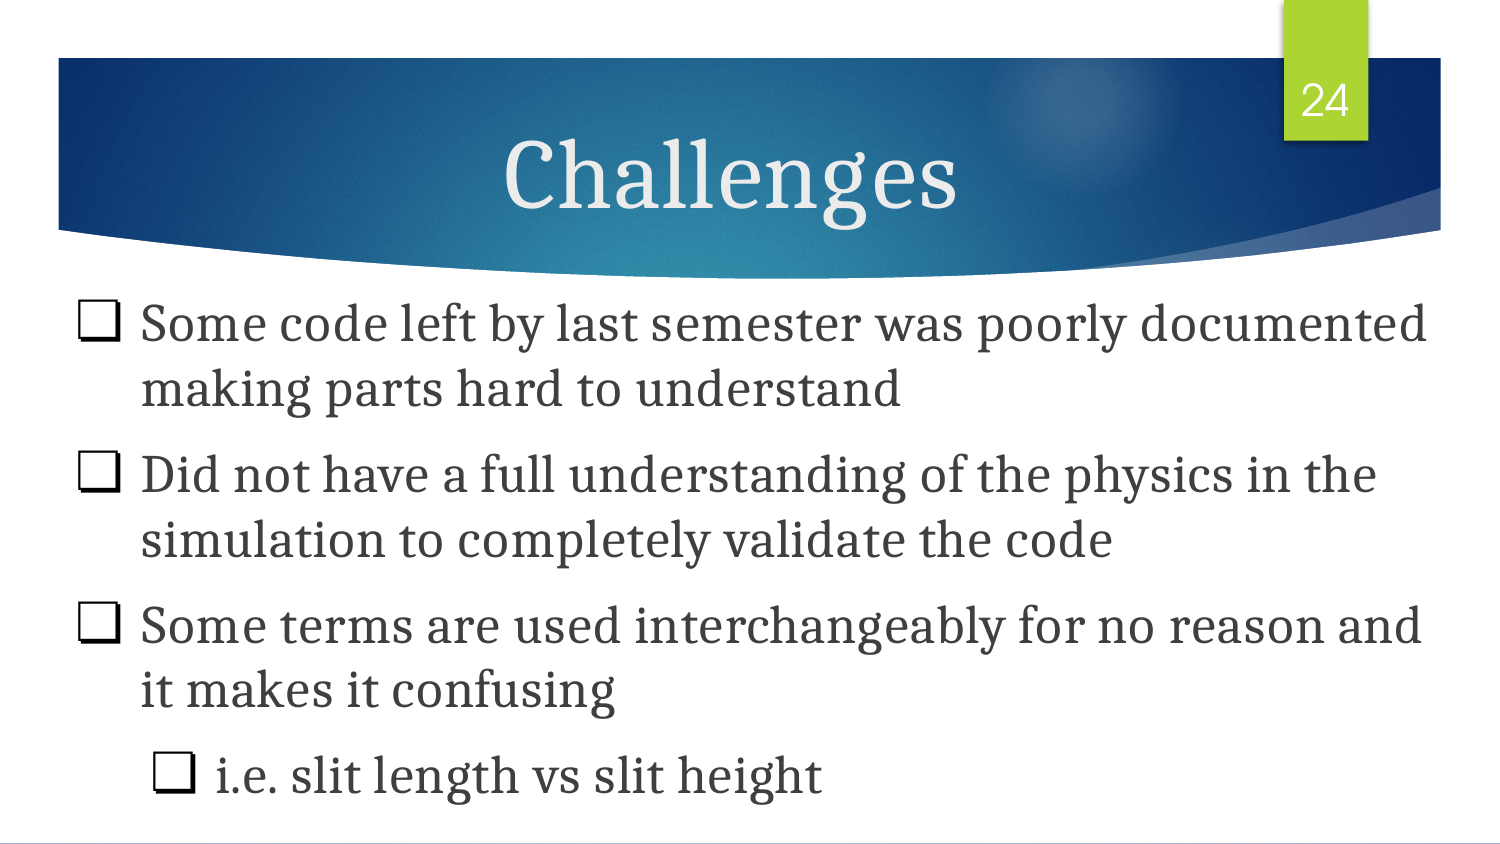

24
# Challenges
Some code left by last semester was poorly documented making parts hard to understand
Did not have a full understanding of the physics in the simulation to completely validate the code
Some terms are used interchangeably for no reason and it makes it confusing
i.e. slit length vs slit height